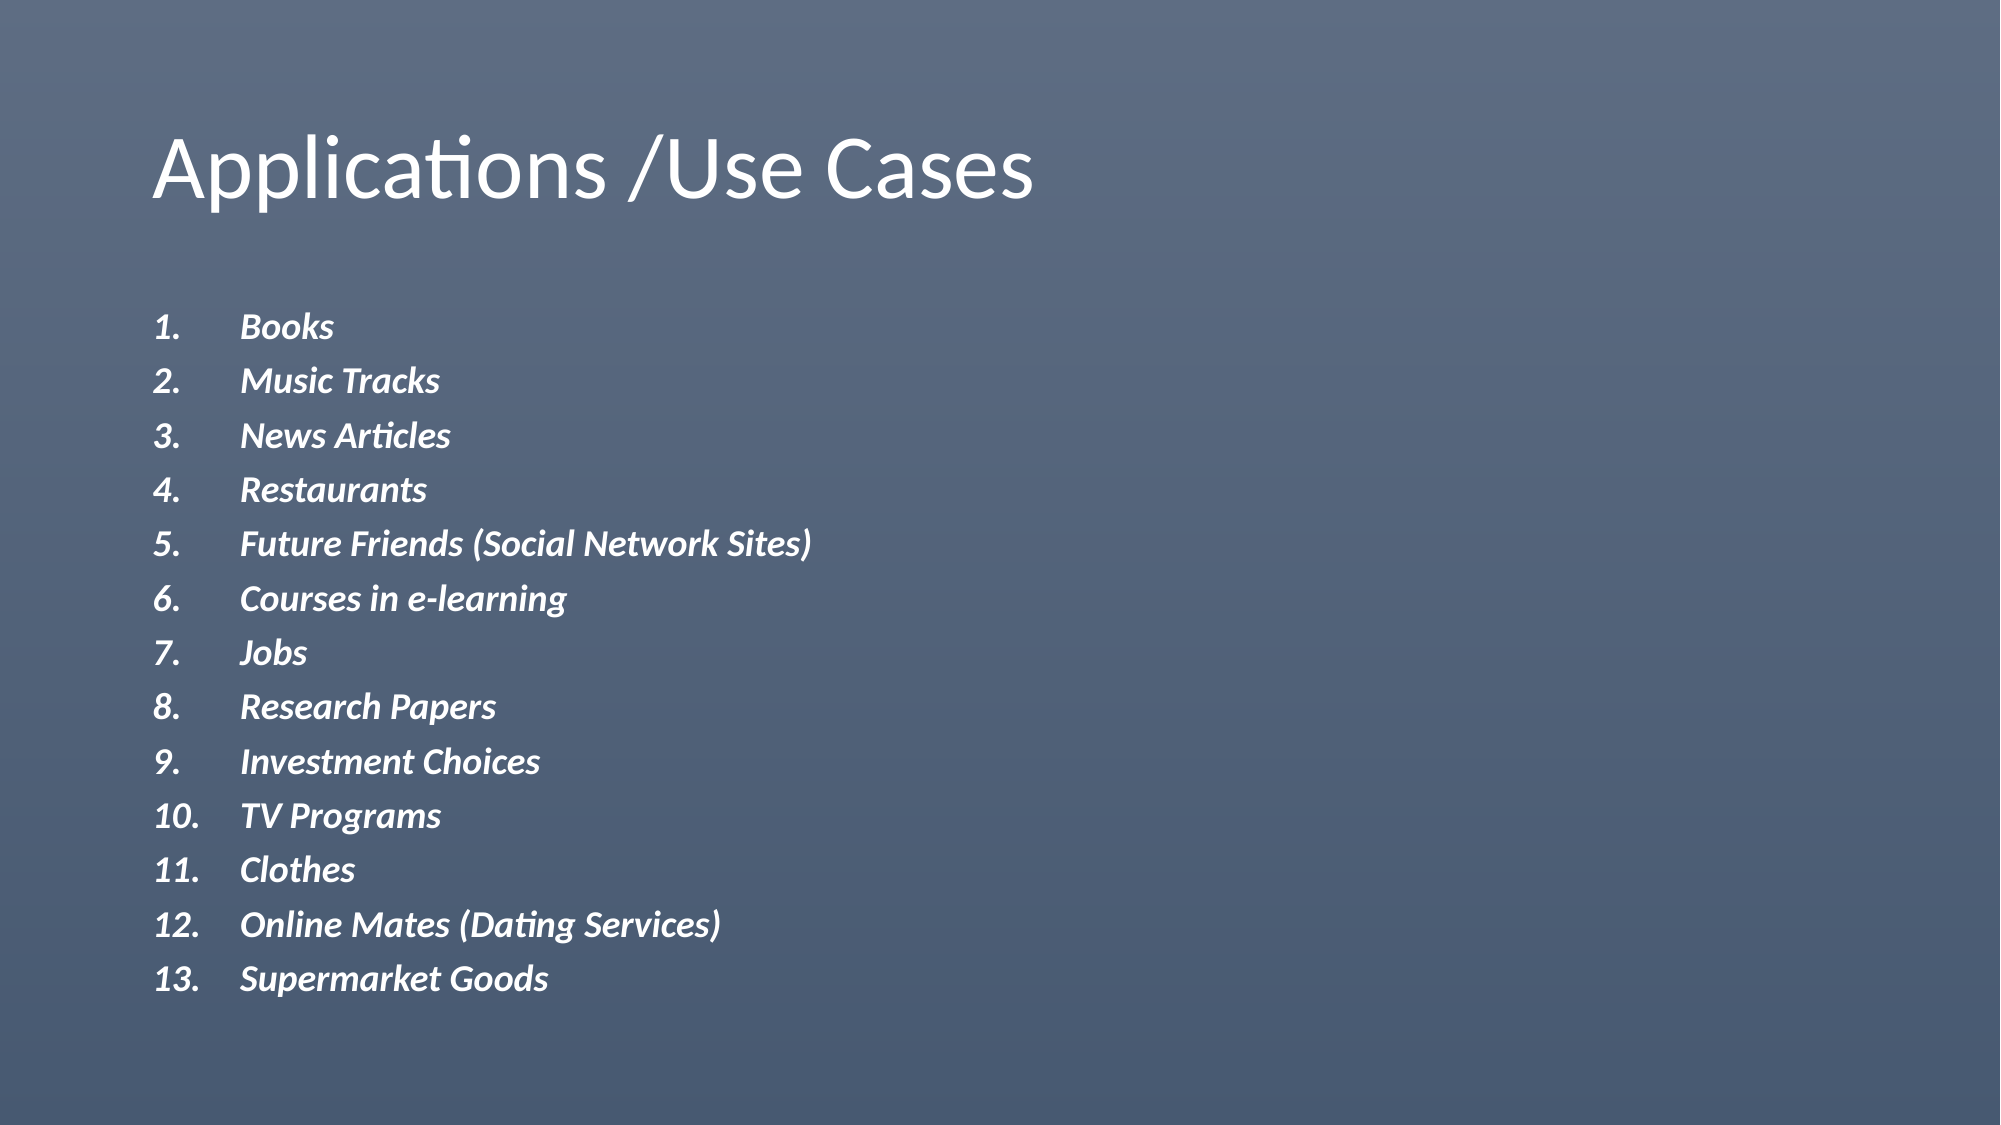

# Applications /Use Cases
Books
Music Tracks
News Articles
Restaurants
Future Friends (Social Network Sites)
Courses in e-learning
Jobs
Research Papers
Investment Choices
TV Programs
Clothes
Online Mates (Dating Services)
Supermarket Goods